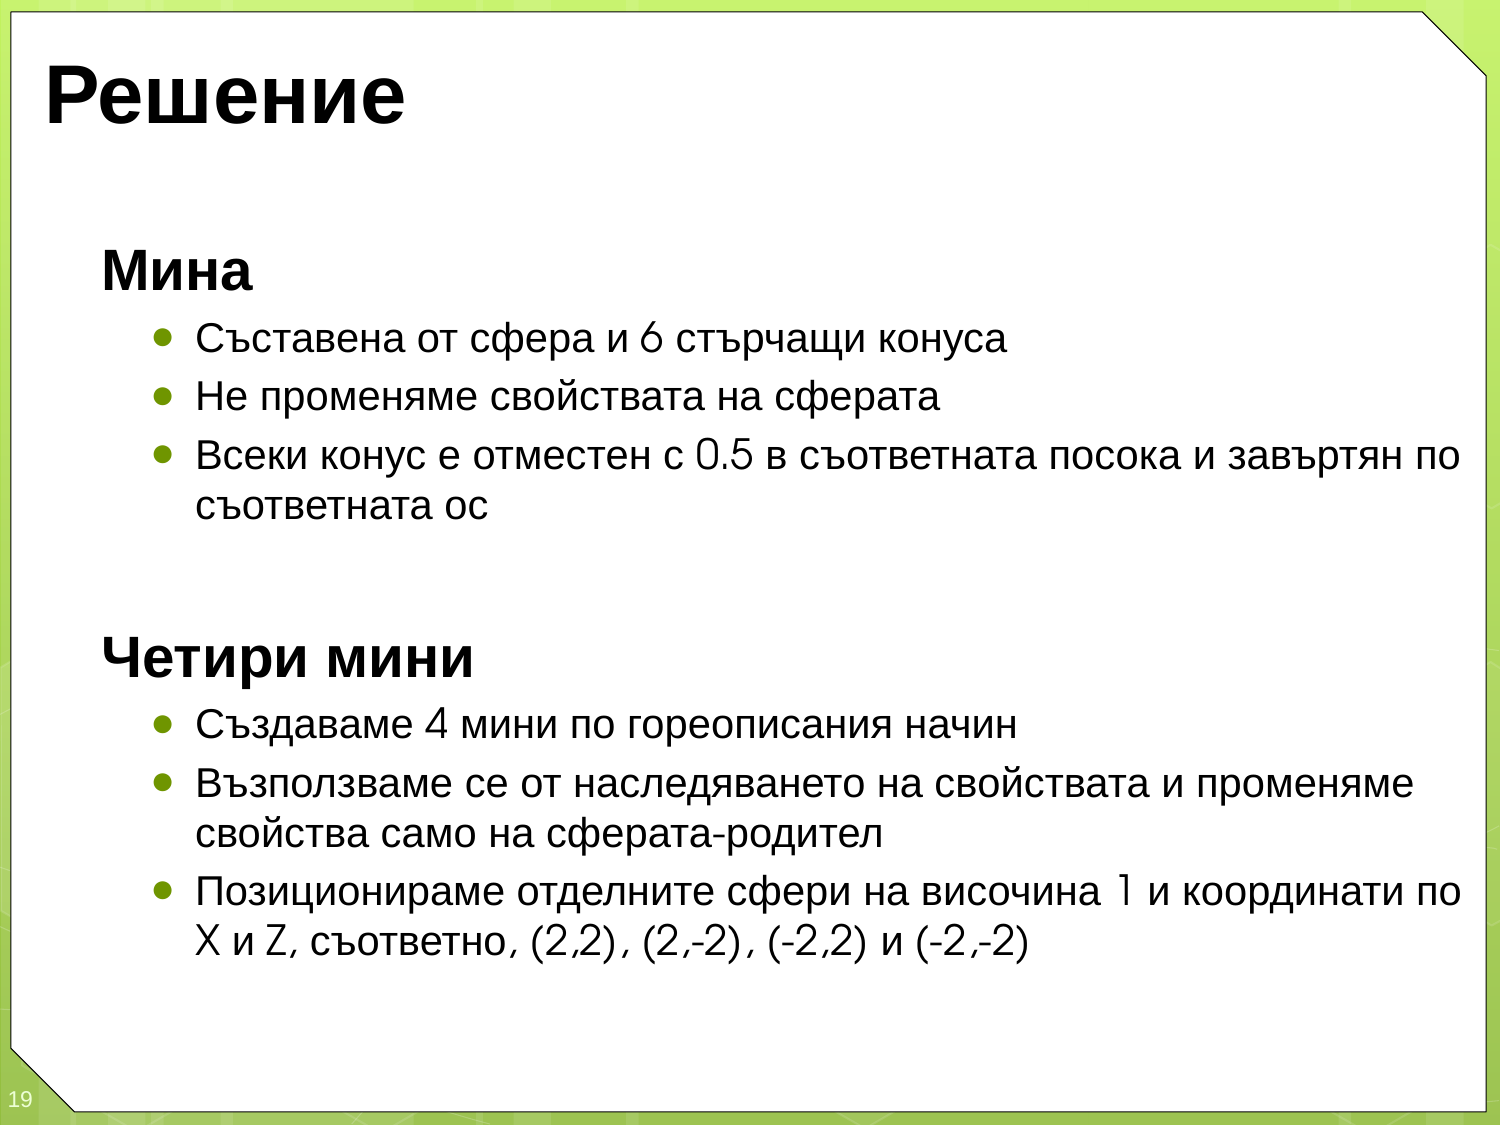

# Решение
Мина
Съставена от сфера и 6 стърчащи конуса
Не променяме свойствата на сферата
Всеки конус е отместен с 0.5 в съответната посока и завъртян по съответната ос

Четири мини
Създаваме 4 мини по гореописания начин
Възползваме се от наследяването на свойствата и променяме свойства само на сферата-родител
Позиционираме отделните сфери на височина 1 и координати по X и Z, съответно, (2,2), (2,-2), (-2,2) и (-2,-2)